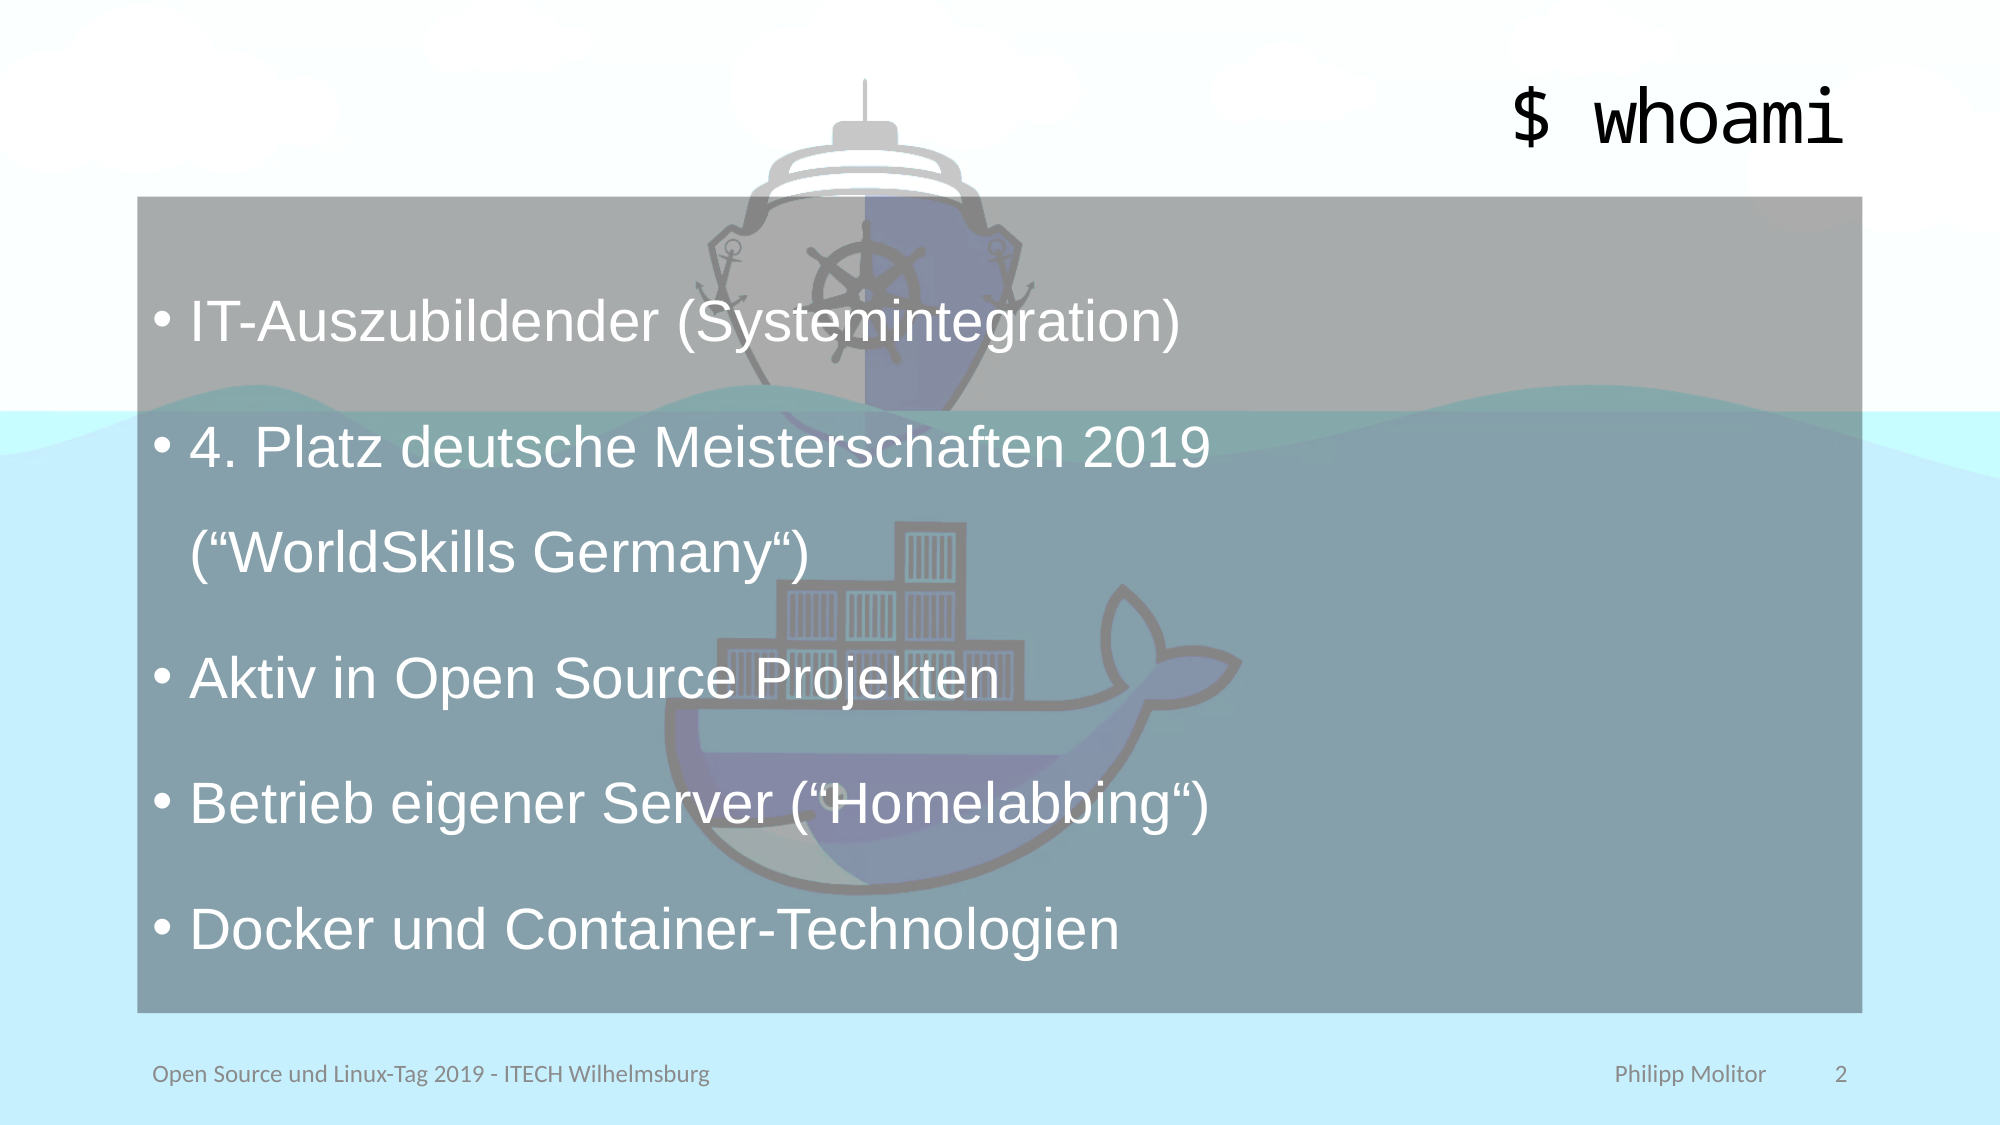

# $ whoami
IT-Auszubildender (Systemintegration)
4. Platz deutsche Meisterschaften 2019
(“WorldSkills Germany“)
Aktiv in Open Source Projekten
Betrieb eigener Server (“Homelabbing“)
Docker und Container-Technologien
Open Source und Linux-Tag 2019 - ITECH Wilhelmsburg
Philipp Molitor
2